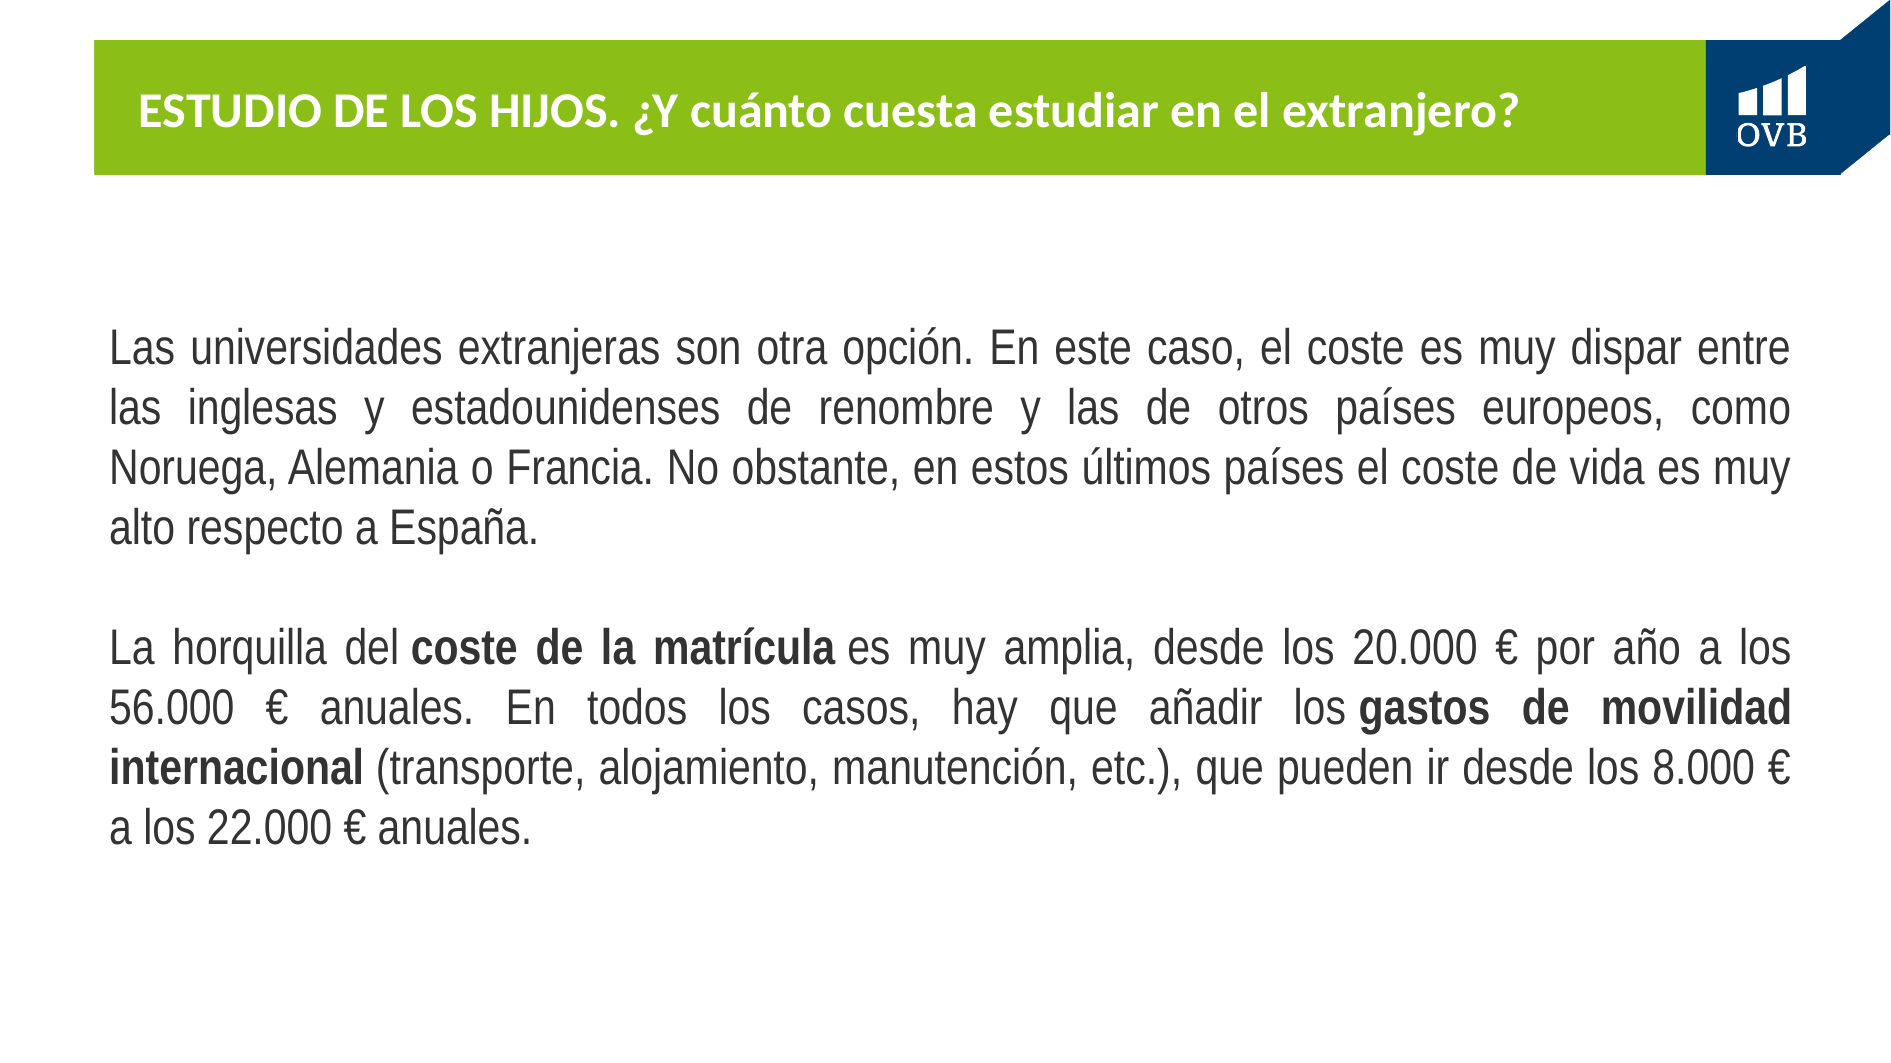

# ESTUDIO DE LOS HIJOS. ¿Y cuánto cuesta estudiar en el extranjero?
Las universidades extranjeras son otra opción. En este caso, el coste es muy dispar entre las inglesas y estadounidenses de renombre y las de otros países europeos, como Noruega, Alemania o Francia. No obstante, en estos últimos países el coste de vida es muy alto respecto a España.

La horquilla del coste de la matrícula es muy amplia, desde los 20.000 € por año a los 56.000 € anuales. En todos los casos, hay que añadir los gastos de movilidad internacional (transporte, alojamiento, manutención, etc.), que pueden ir desde los 8.000 € a los 22.000 € anuales.